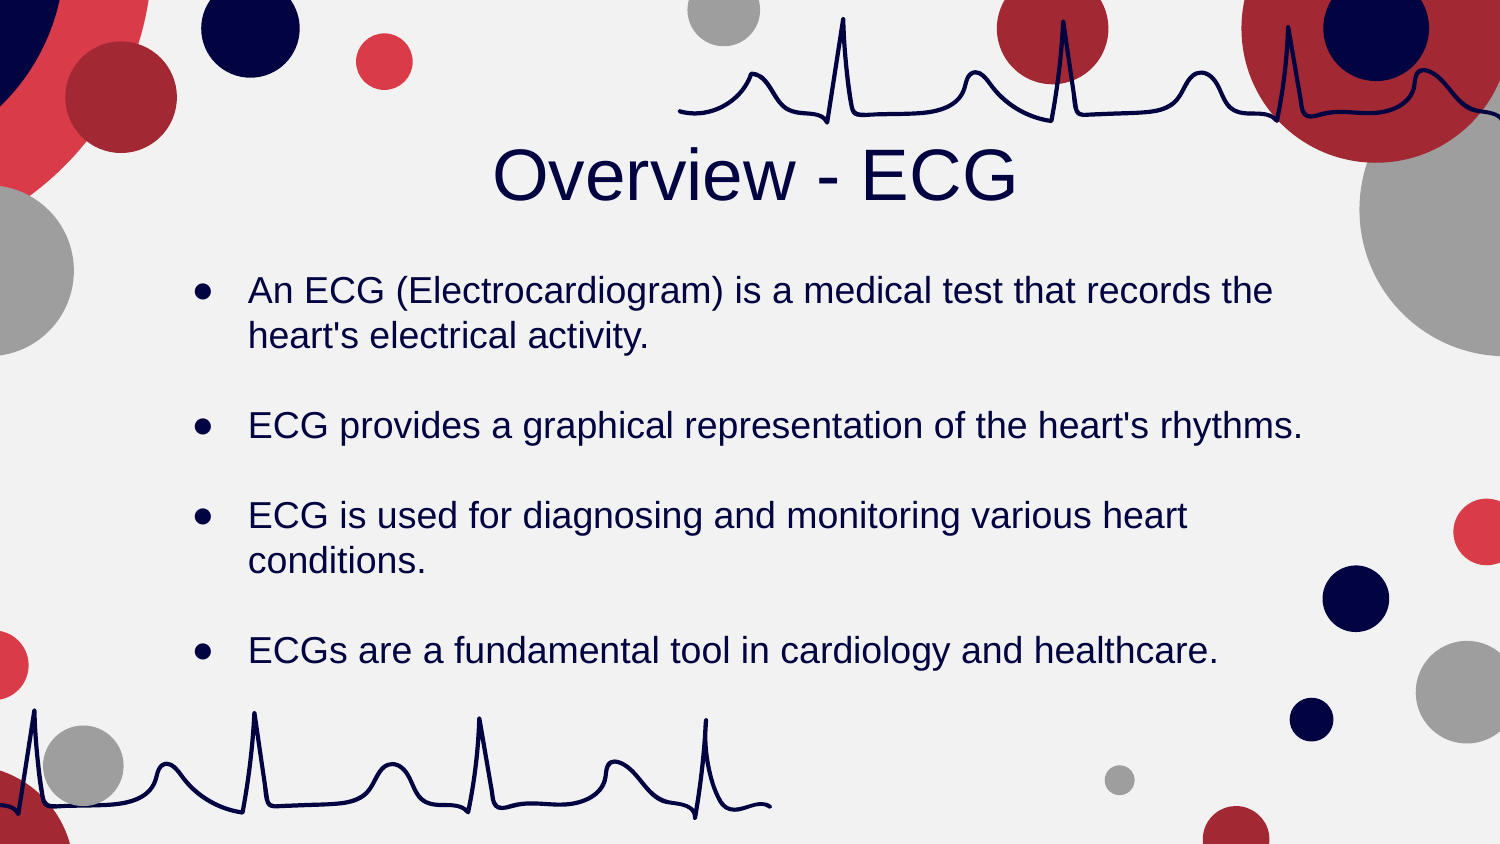

# Overview - ECG
An ECG (Electrocardiogram) is a medical test that records the heart's electrical activity.
ECG provides a graphical representation of the heart's rhythms.
ECG is used for diagnosing and monitoring various heart conditions.
ECGs are a fundamental tool in cardiology and healthcare.